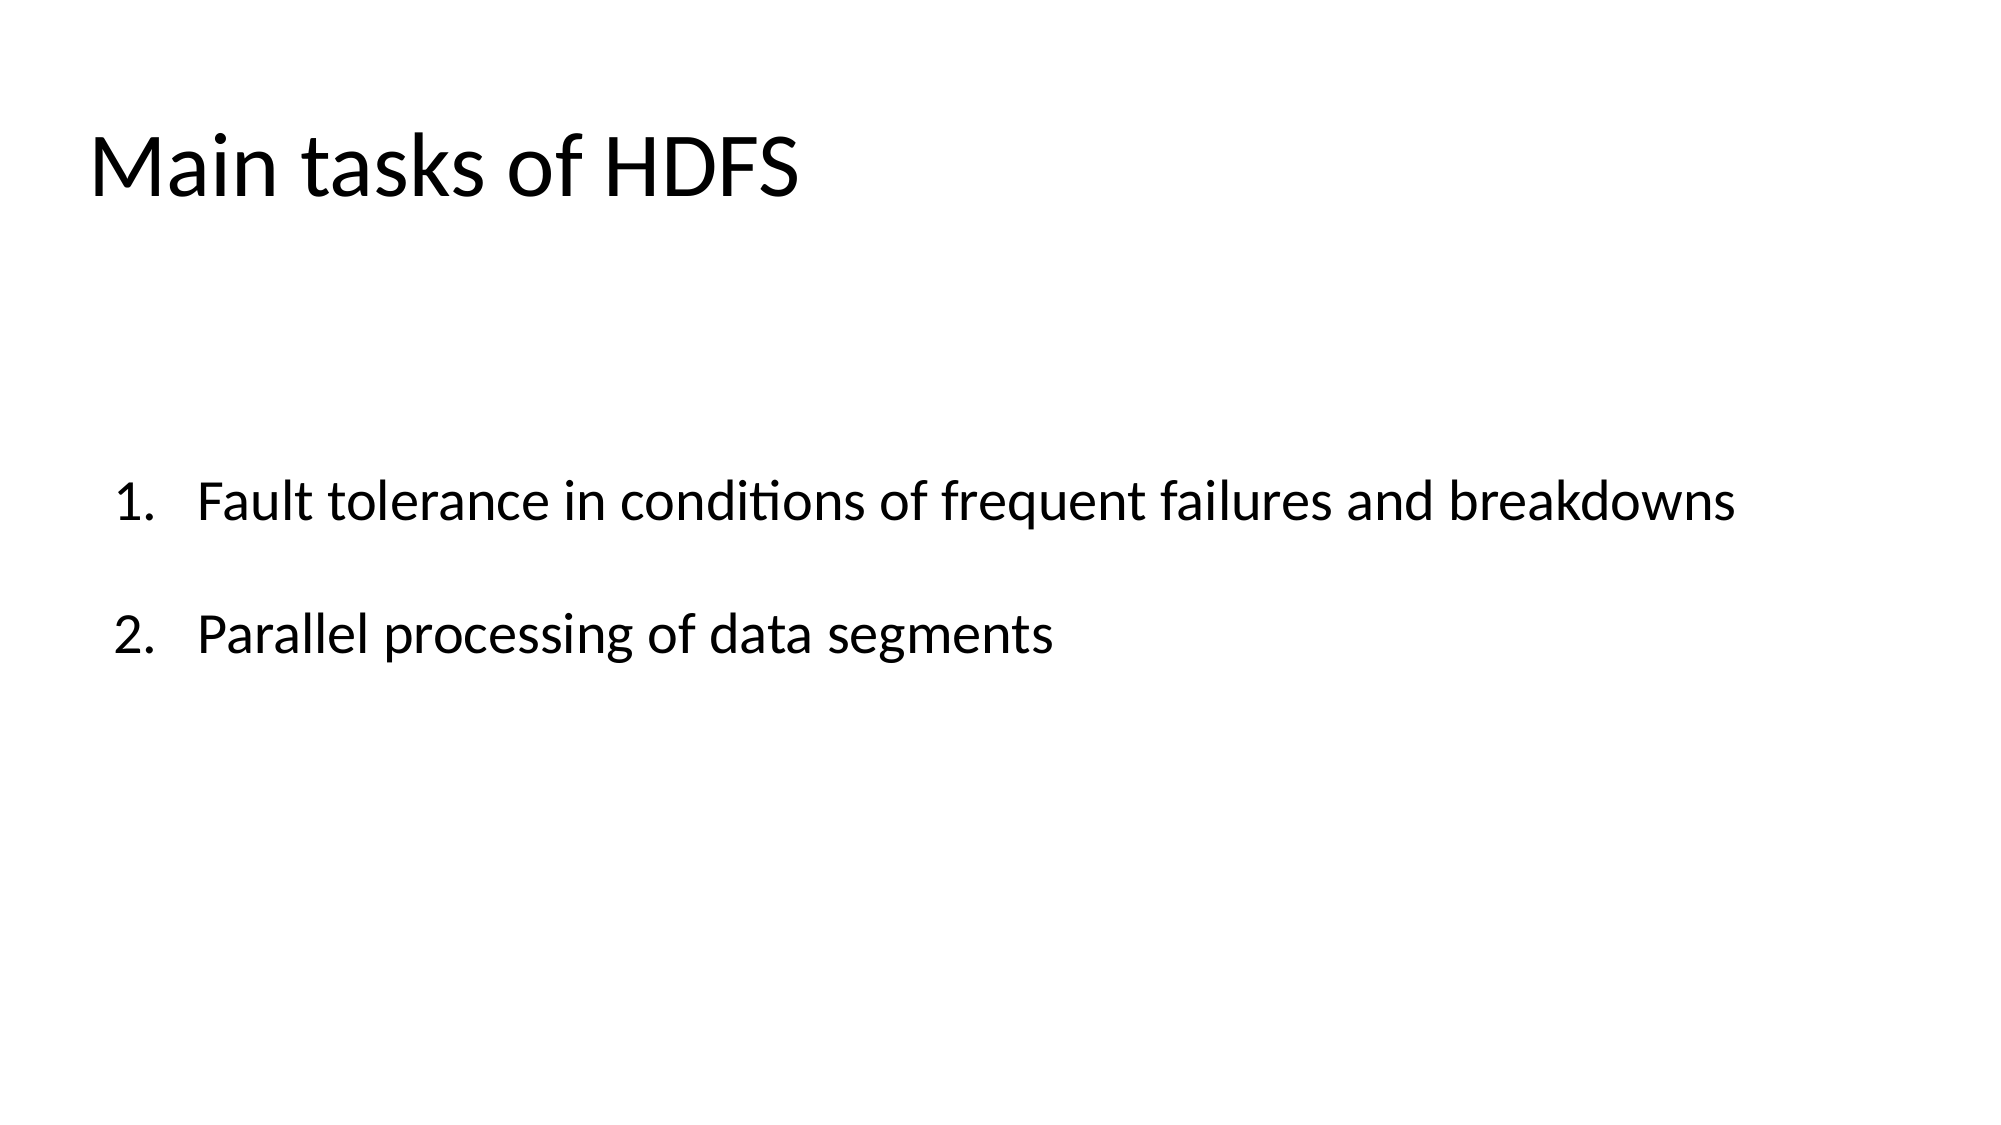

# Main tasks of HDFS
Fault tolerance in conditions of frequent failures and breakdowns
Parallel processing of data segments